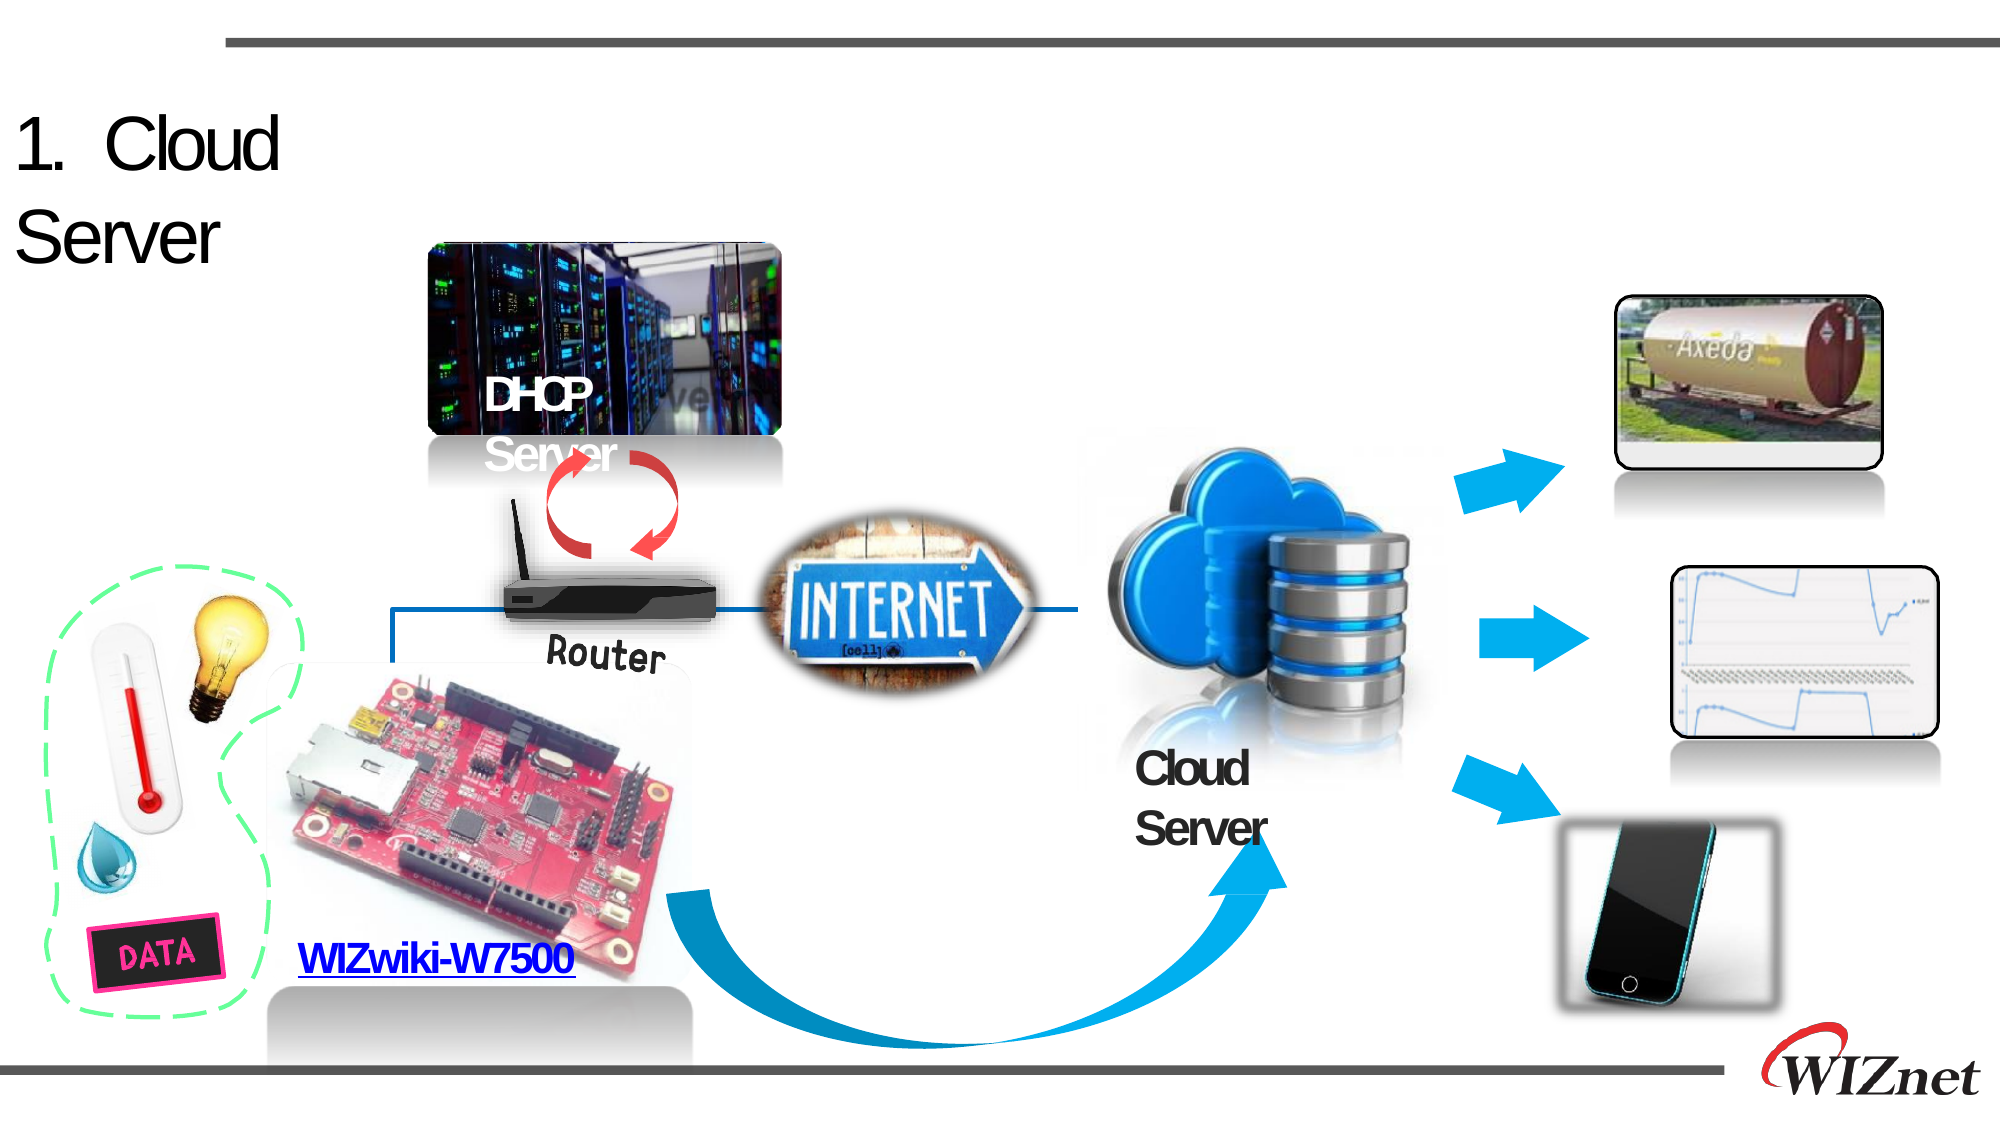

# 1.	Cloud Server

DHCP  Server

Cloud Server

WIZwiki-W7500